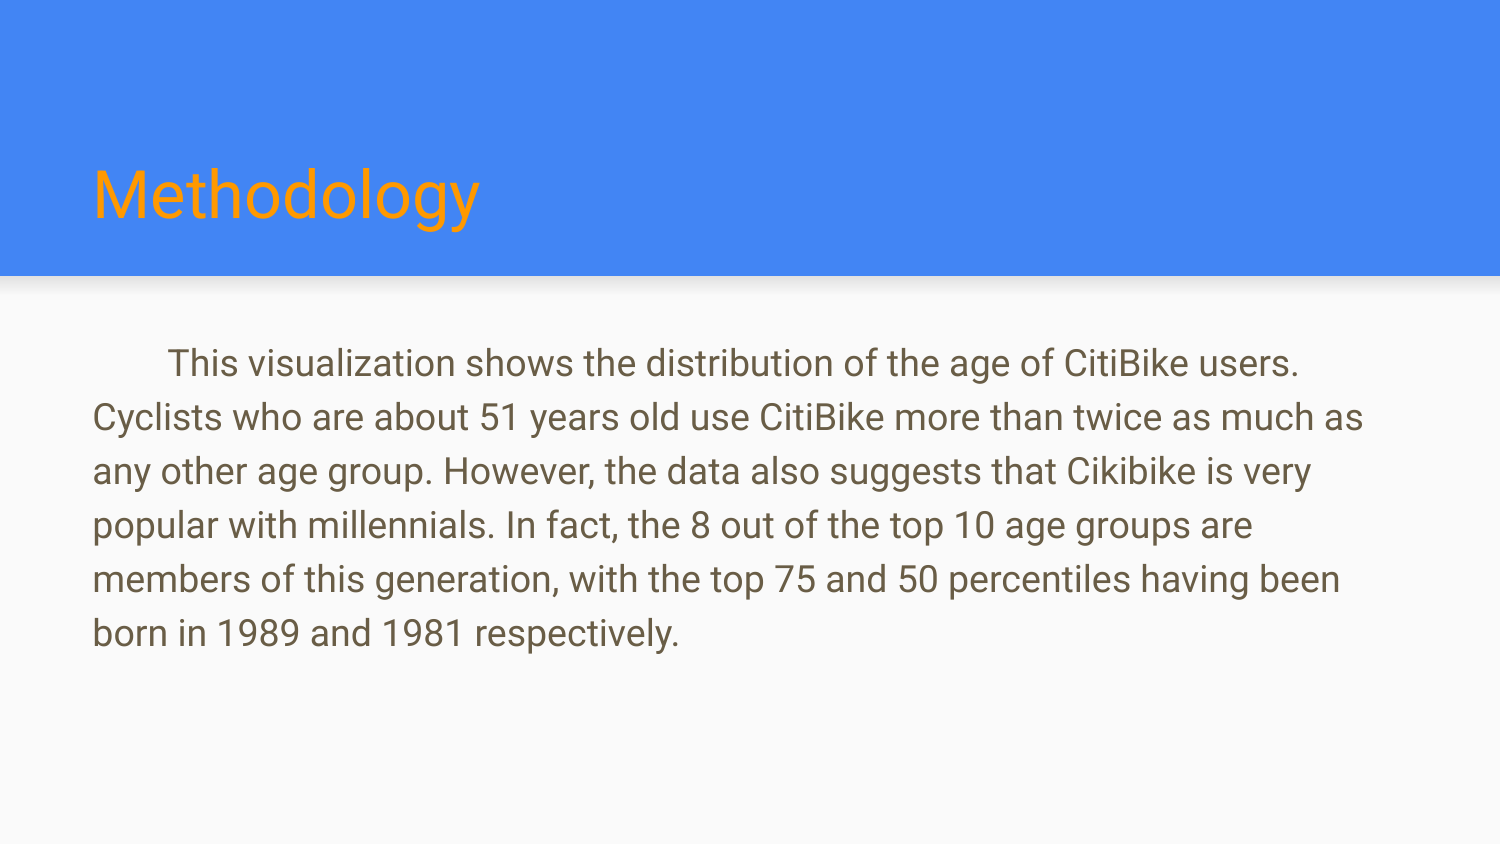

# Methodology
This visualization shows the distribution of the age of CitiBike users. Cyclists who are about 51 years old use CitiBike more than twice as much as any other age group. However, the data also suggests that Cikibike is very popular with millennials. In fact, the 8 out of the top 10 age groups are members of this generation, with the top 75 and 50 percentiles having been born in 1989 and 1981 respectively.